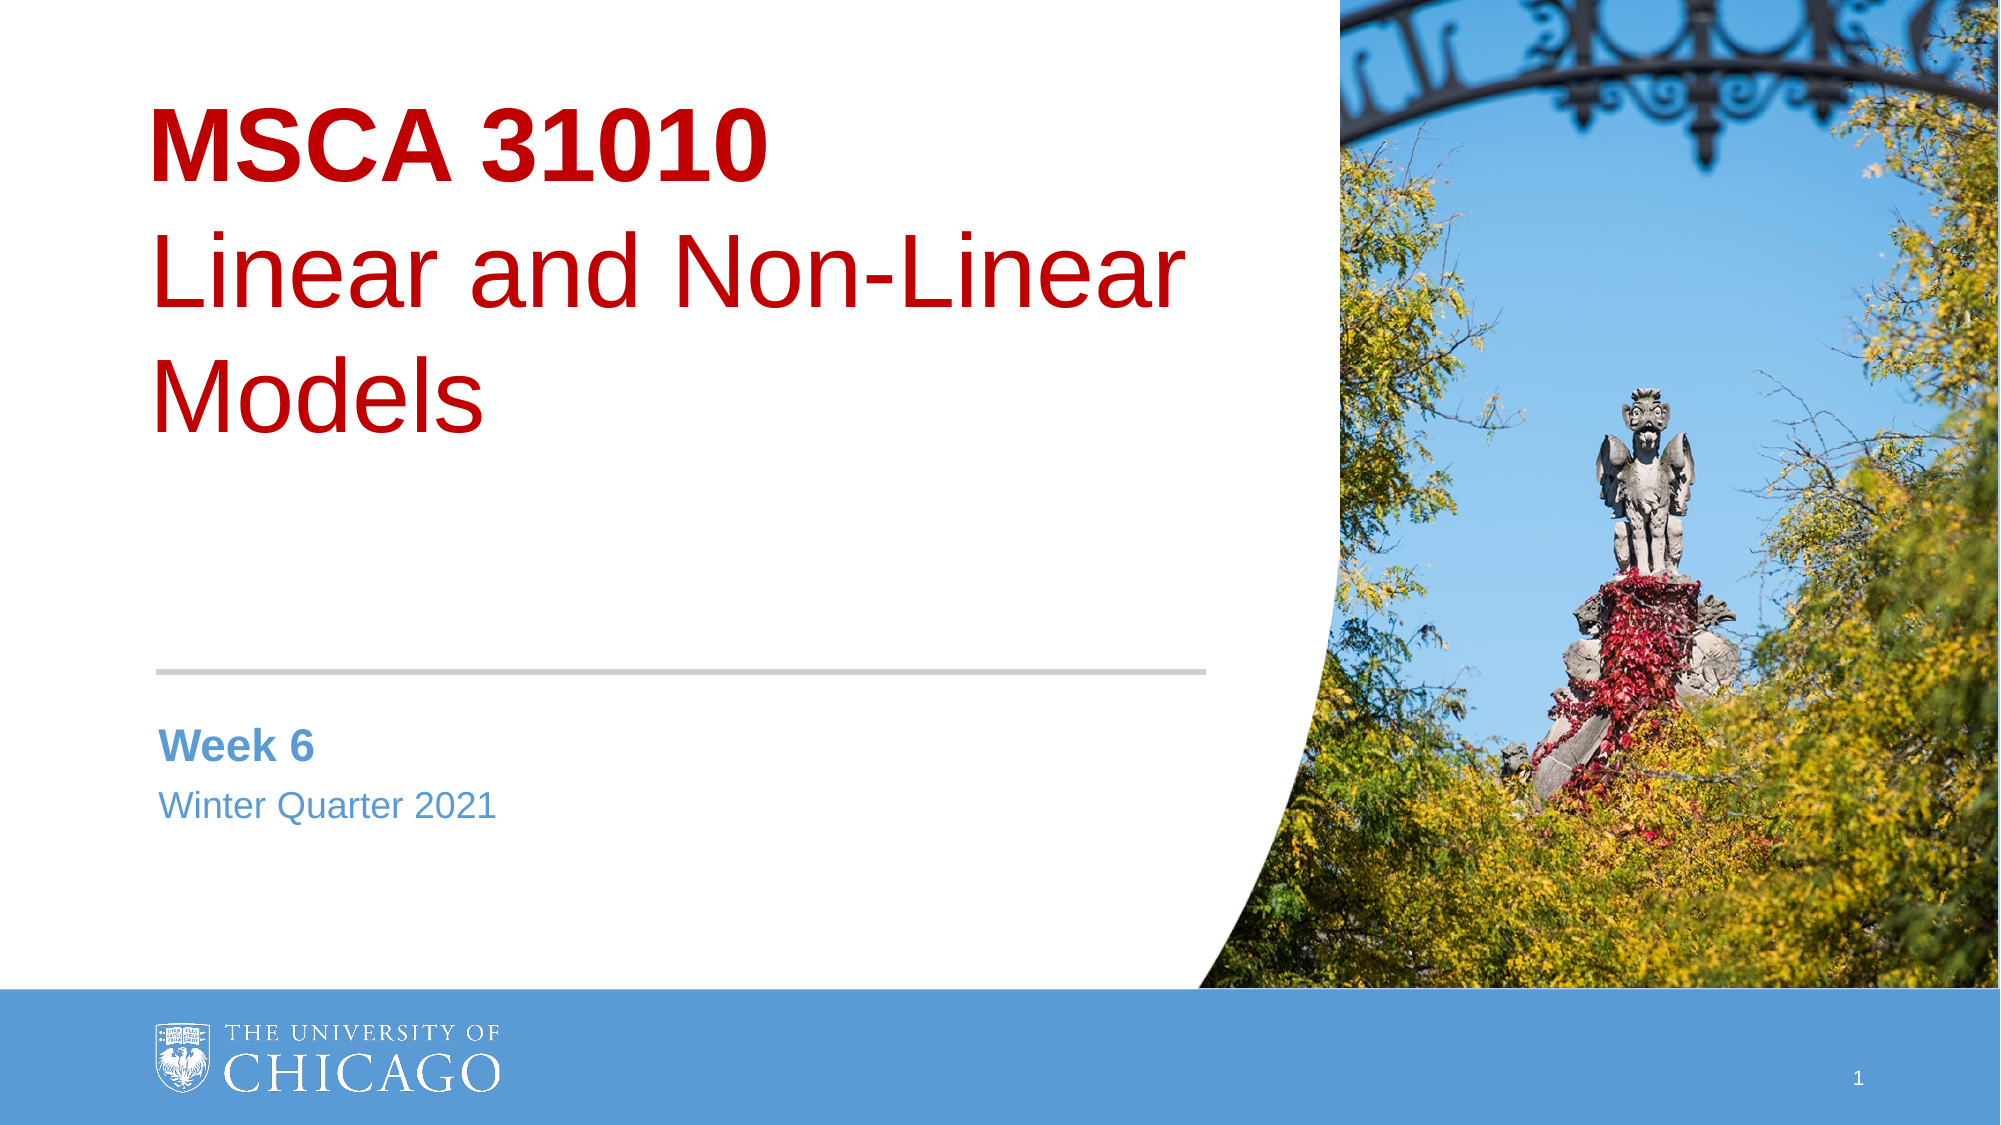

MSCA 31010
Linear and Non-Linear Models
Week 6
Winter Quarter 2021
1